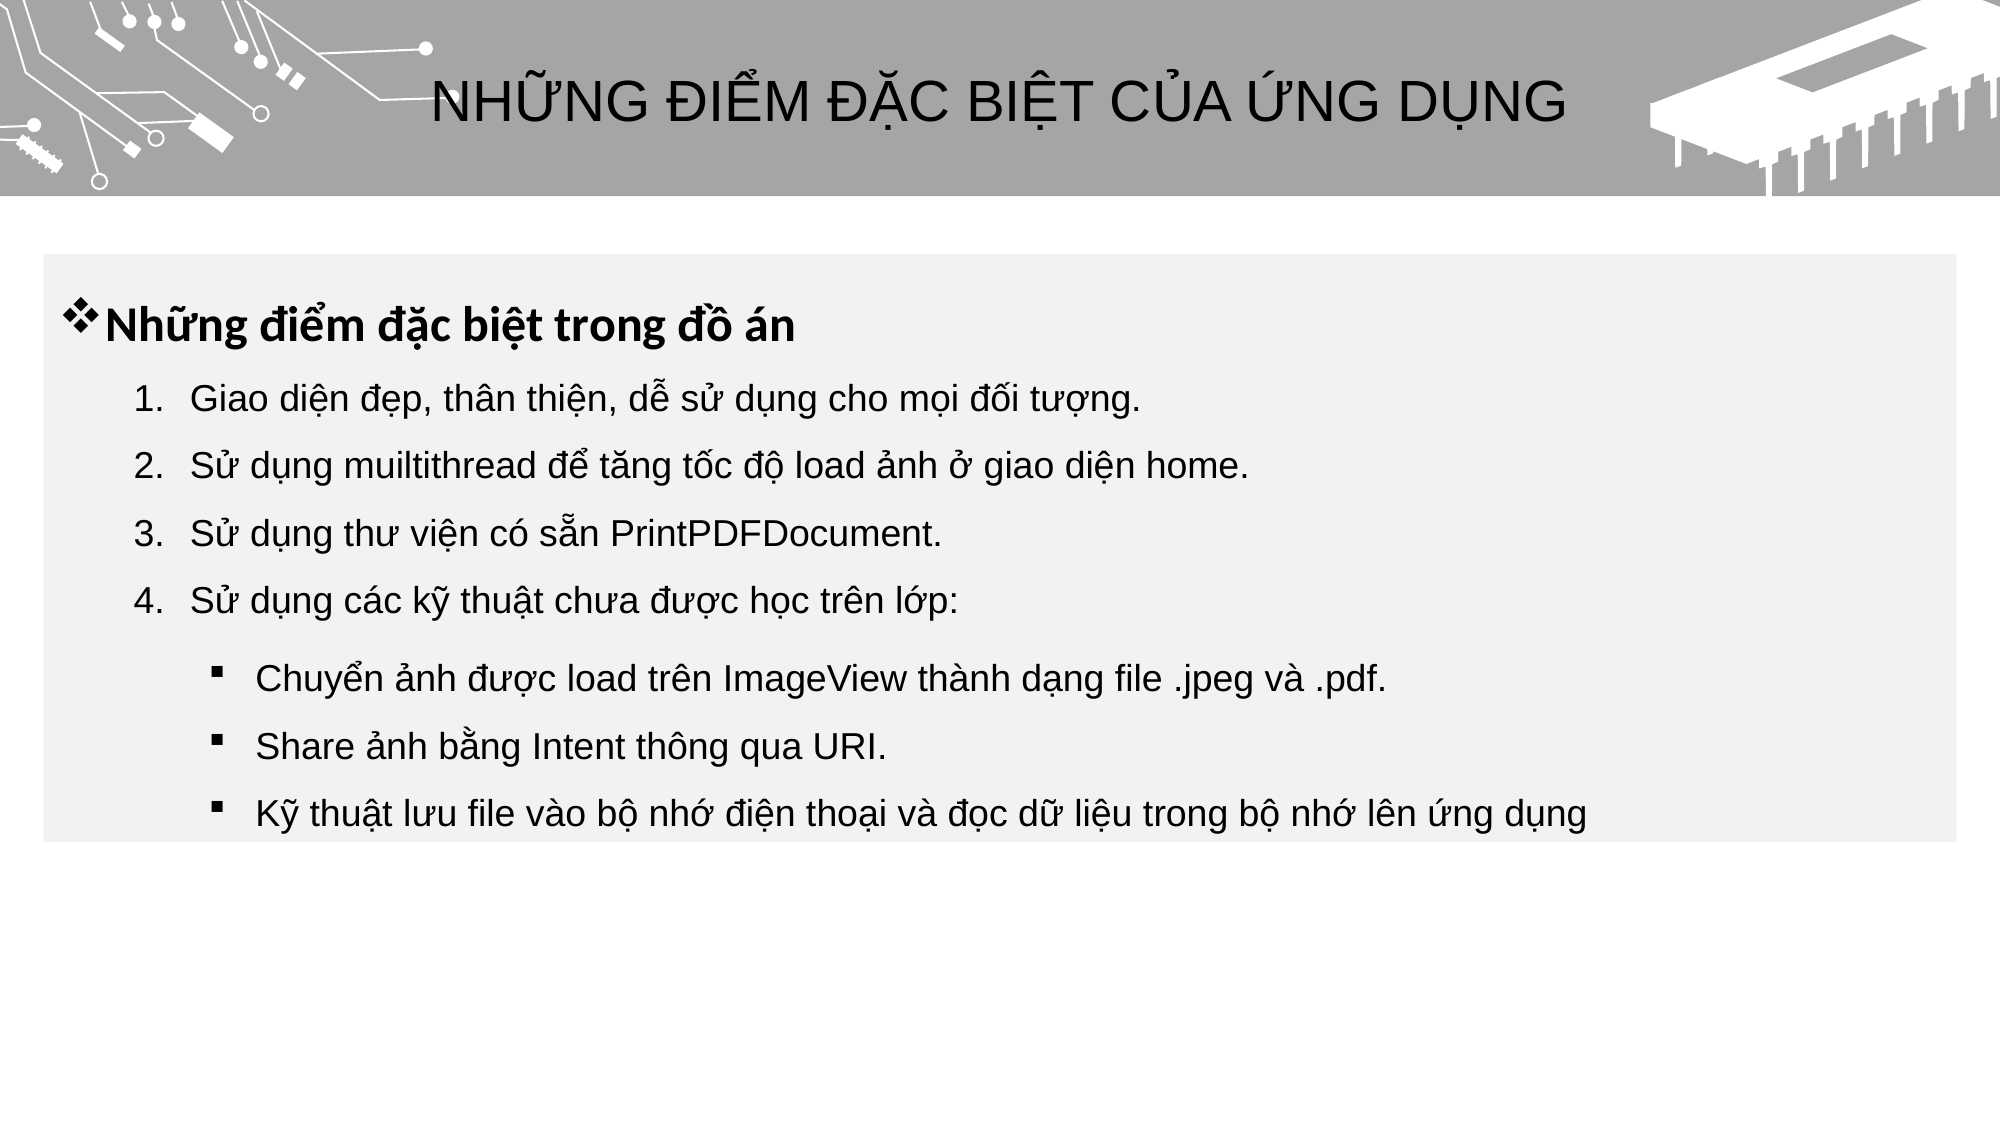

NHỮNG ĐIỂM ĐẶC BIỆT CỦA ỨNG DỤNG
Những điểm đặc biệt trong đồ án
Giao diện đẹp, thân thiện, dễ sử dụng cho mọi đối tượng.
Sử dụng muiltithread để tăng tốc độ load ảnh ở giao diện home.
Sử dụng thư viện có sẵn PrintPDFDocument.
Sử dụng các kỹ thuật chưa được học trên lớp:
Chuyển ảnh được load trên ImageView thành dạng file .jpeg và .pdf.
Share ảnh bằng Intent thông qua URI.
Kỹ thuật lưu file vào bộ nhớ điện thoại và đọc dữ liệu trong bộ nhớ lên ứng dụng